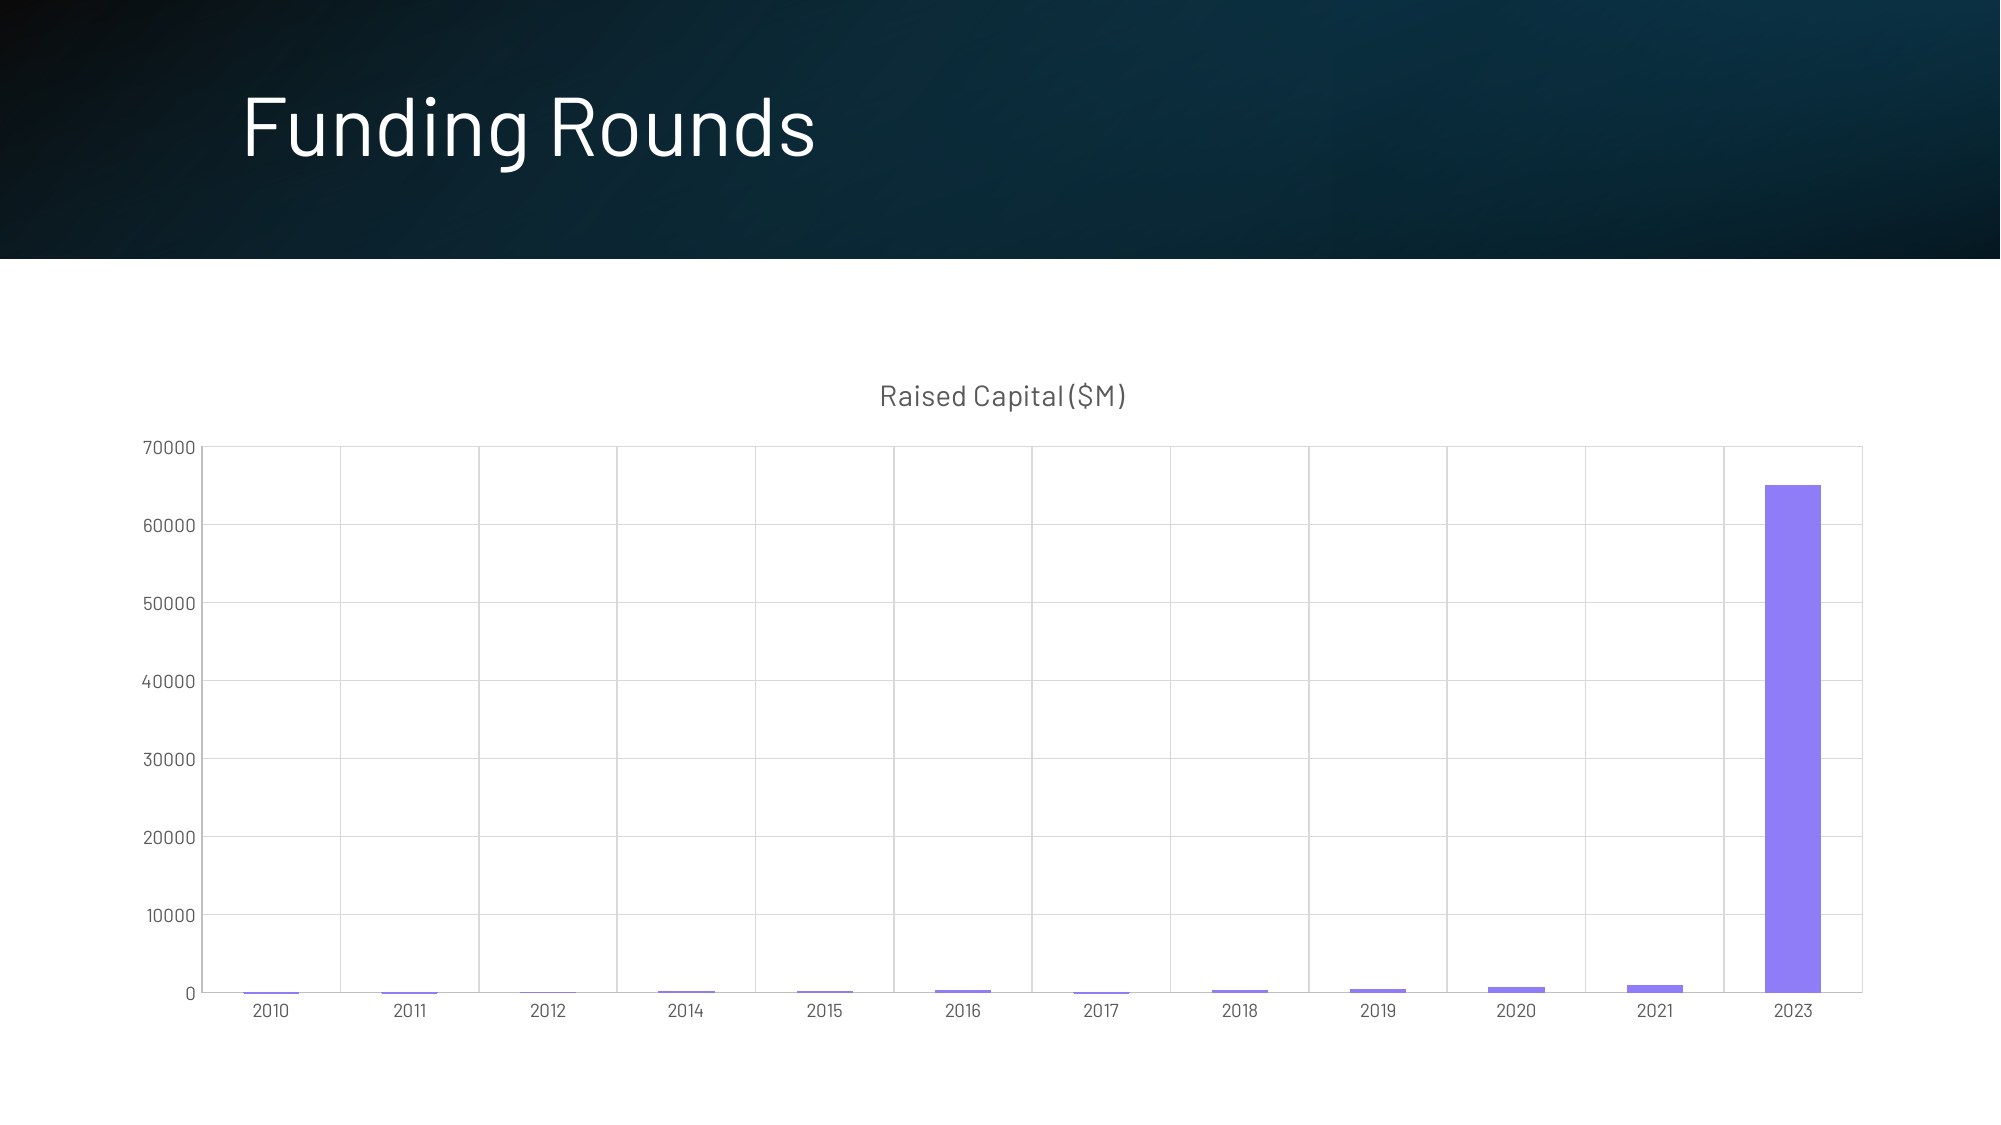

# Funding Rounds

### Chart:

| Category | Raised Capital ($M) |
|---|---|
| 2010 | 0.2 |
| 2011 | 2.0 |
| 2012 | 38.0 |
| 2014 | 100.0 |
| 2015 | 100.0 |
| 2016 | 316.0 |
| 2017 | 11.27 |
| 2018 | 283.5 |
| 2019 | 350.0 |
| 2020 | 600.0 |
| 2021 | 950.0 |
| 2023 | 65000.0 |